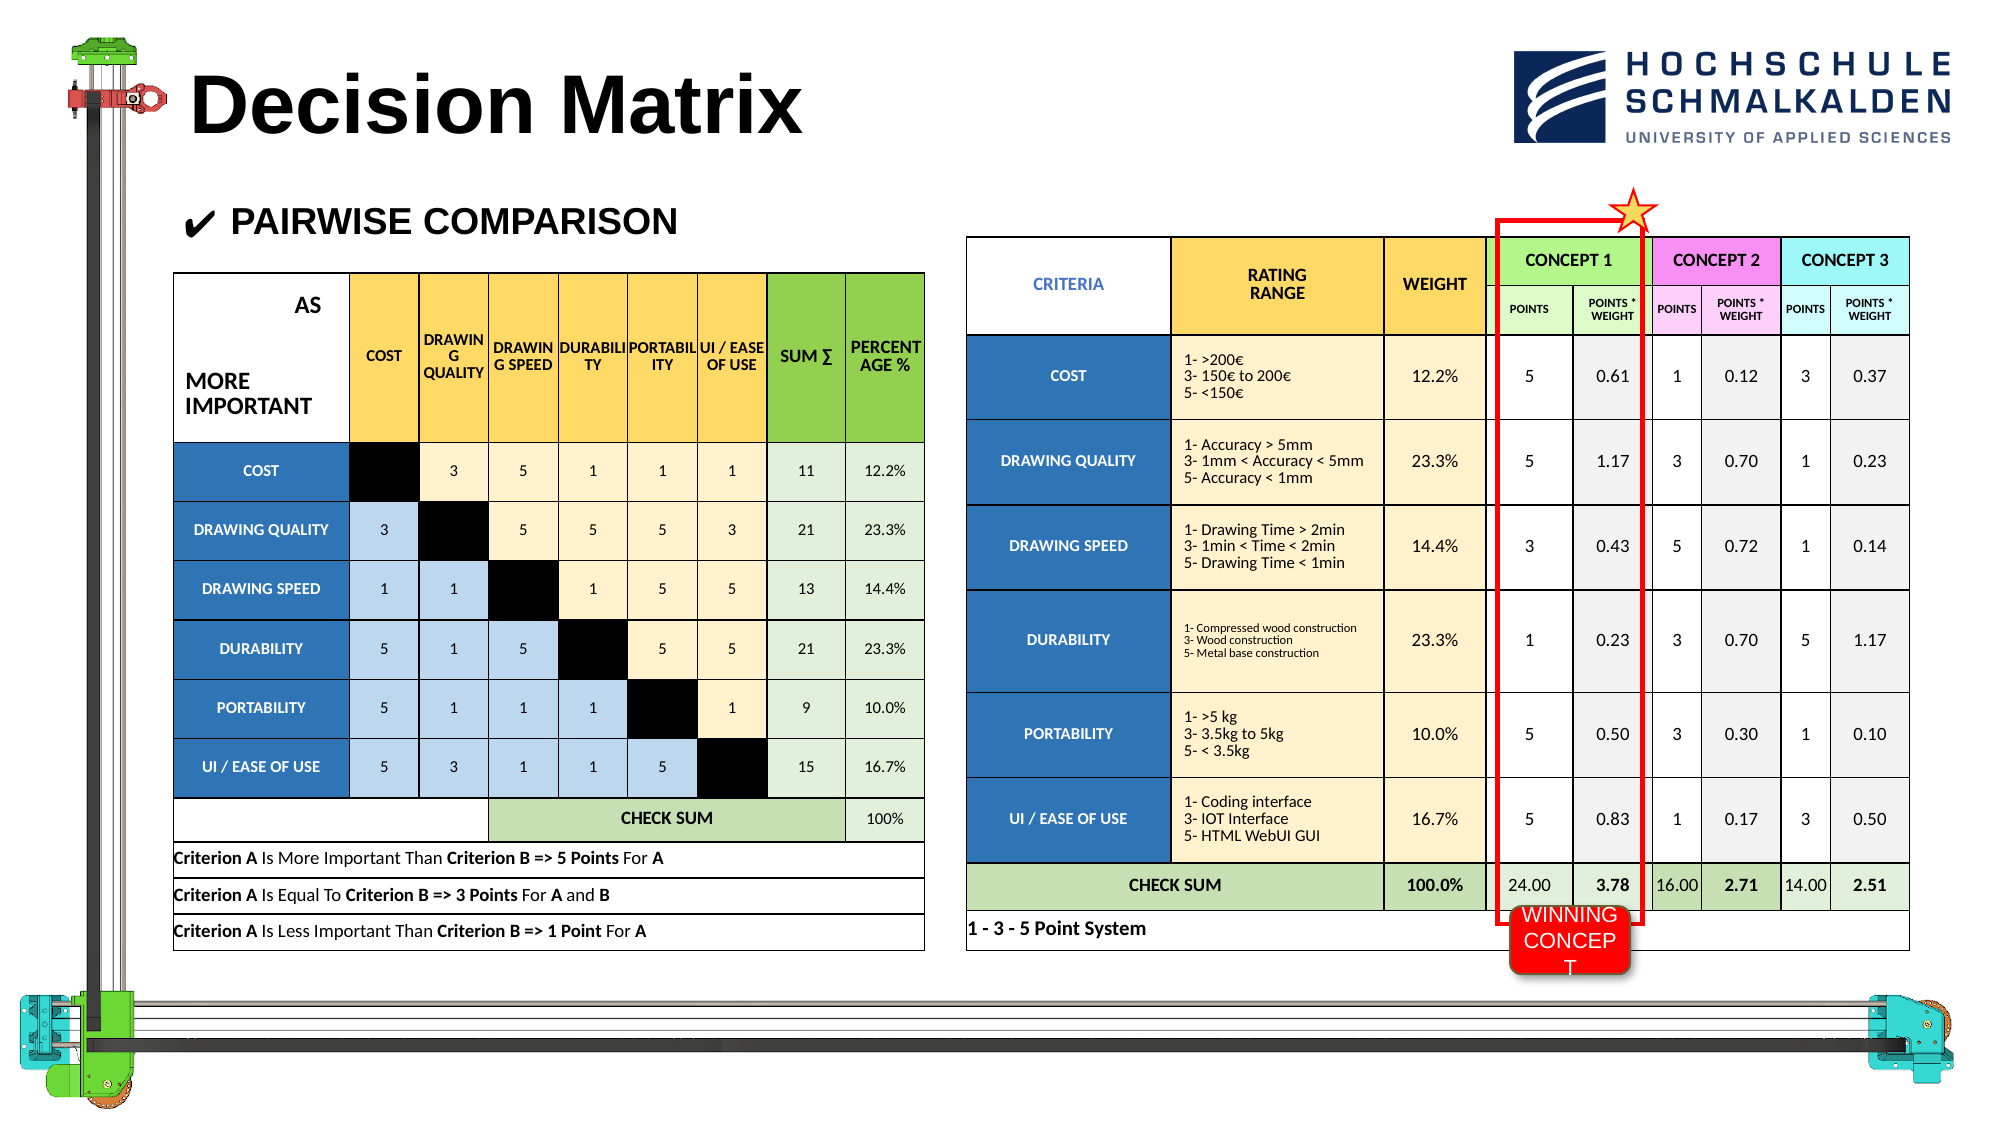

# Decision Matrix
PAIRWISE COMPARISON

| CRITERIA | RATING RANGE | WEIGHT | CONCEPT 1 |  | CONCEPT 2 |  | CONCEPT 3 |  |
| --- | --- | --- | --- | --- | --- | --- | --- | --- |
|  |  |  | POINTS | POINTS \* WEIGHT | POINTS | POINTS \* WEIGHT | POINTS | POINTS \* WEIGHT |
| COST | 1- >200€ 3- 150€ to 200€ 5- <150€ | 12.2% | 5 | 0.61 | 1 | 0.12 | 3 | 0.37 |
| DRAWING QUALITY | 1- Accuracy > 5mm 3- 1mm < Accuracy < 5mm 5- Accuracy < 1mm | 23.3% | 5 | 1.17 | 3 | 0.70 | 1 | 0.23 |
| DRAWING SPEED | 1- Drawing Time > 2min 3- 1min < Time < 2min 5- Drawing Time < 1min | 14.4% | 3 | 0.43 | 5 | 0.72 | 1 | 0.14 |
| DURABILITY | 1- Compressed wood construction 3- Wood construction 5- Metal base construction | 23.3% | 1 | 0.23 | 3 | 0.70 | 5 | 1.17 |
| PORTABILITY | 1- >5 kg 3- 3.5kg to 5kg 5- < 3.5kg | 10.0% | 5 | 0.50 | 3 | 0.30 | 1 | 0.10 |
| UI / EASE OF USE | 1- Coding interface 3- IOT Interface 5- HTML WebUI GUI | 16.7% | 5 | 0.83 | 1 | 0.17 | 3 | 0.50 |
| CHECK SUM |  | 100.0% | 24.00 | 3.78 | 16.00 | 2.71 | 14.00 | 2.51 |
| 1 - 3 - 5 Point System |  |  |  |  |  |  |  |  |
| AS MORE IMPORTANT | COST | DRAWING QUALITY | DRAWING SPEED | DURABILITY | PORTABILITY | UI / EASE OF USE | SUM ∑ | PERCENTAGE % |
| --- | --- | --- | --- | --- | --- | --- | --- | --- |
| COST |  | 3 | 5 | 1 | 1 | 1 | 11 | 12.2% |
| DRAWING QUALITY | 3 |  | 5 | 5 | 5 | 3 | 21 | 23.3% |
| DRAWING SPEED | 1 | 1 |  | 1 | 5 | 5 | 13 | 14.4% |
| DURABILITY | 5 | 1 | 5 |  | 5 | 5 | 21 | 23.3% |
| PORTABILITY | 5 | 1 | 1 | 1 |  | 1 | 9 | 10.0% |
| UI / EASE OF USE | 5 | 3 | 1 | 1 | 5 |  | 15 | 16.7% |
|  |  |  | CHECK SUM |  |  |  |  | 100% |
| Criterion A Is More Important Than Criterion B => 5 Points For A |  |  |  |  |  |  |  |  |
| Criterion A Is Equal To Criterion B => 3 Points For A and B |  |  |  |  |  |  |  |  |
| Criterion A Is Less Important Than Criterion B => 1 Point For A |  |  |  |  |  |  |  |  |
WINNING CONCEPT